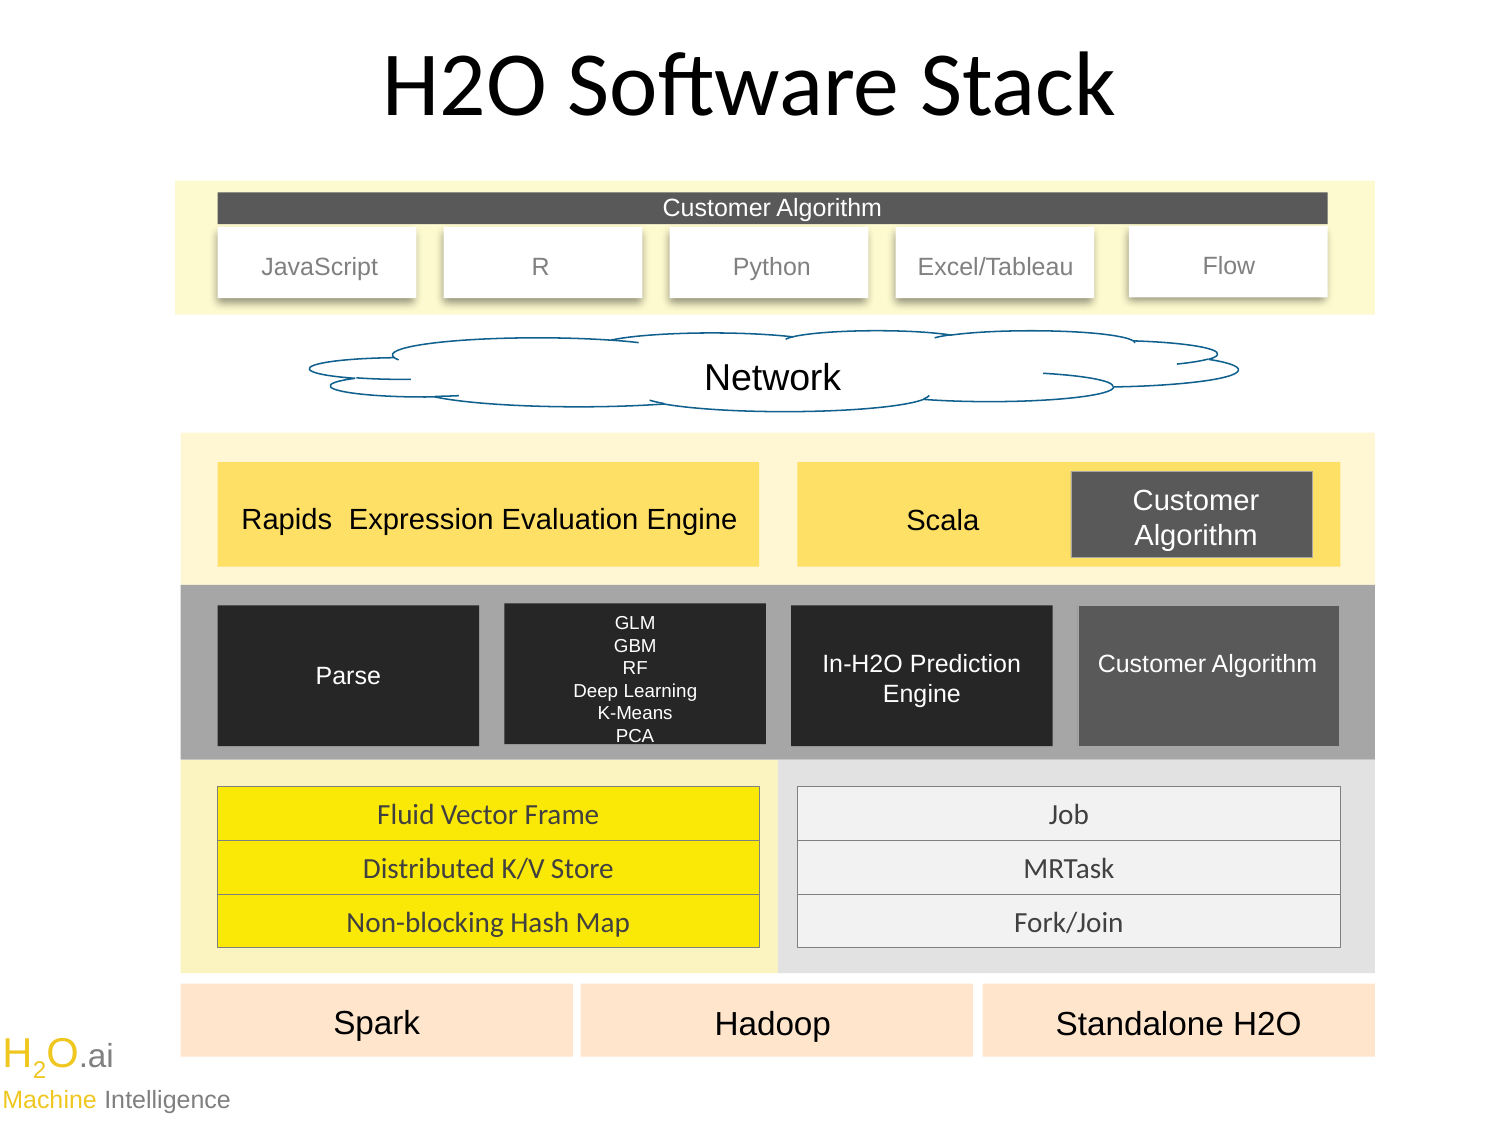

# H2O Software Stack

Customer Algorithm

Flow

JavaScript
R
Python
Excel/Tableau

Network

Customer Algorithm
Rapids  Expression Evaluation Engine
Scala

GLM
GBM
RF
Deep Learning
K-Means
PCA

Parse

In-H2O Prediction Engine

Customer Algorithm

Fluid Vector Frame

Distributed K/V Store

Non-blocking Hash Map

Job

MRTask

Fork/Join

Spark
Hadoop
Standalone H2O